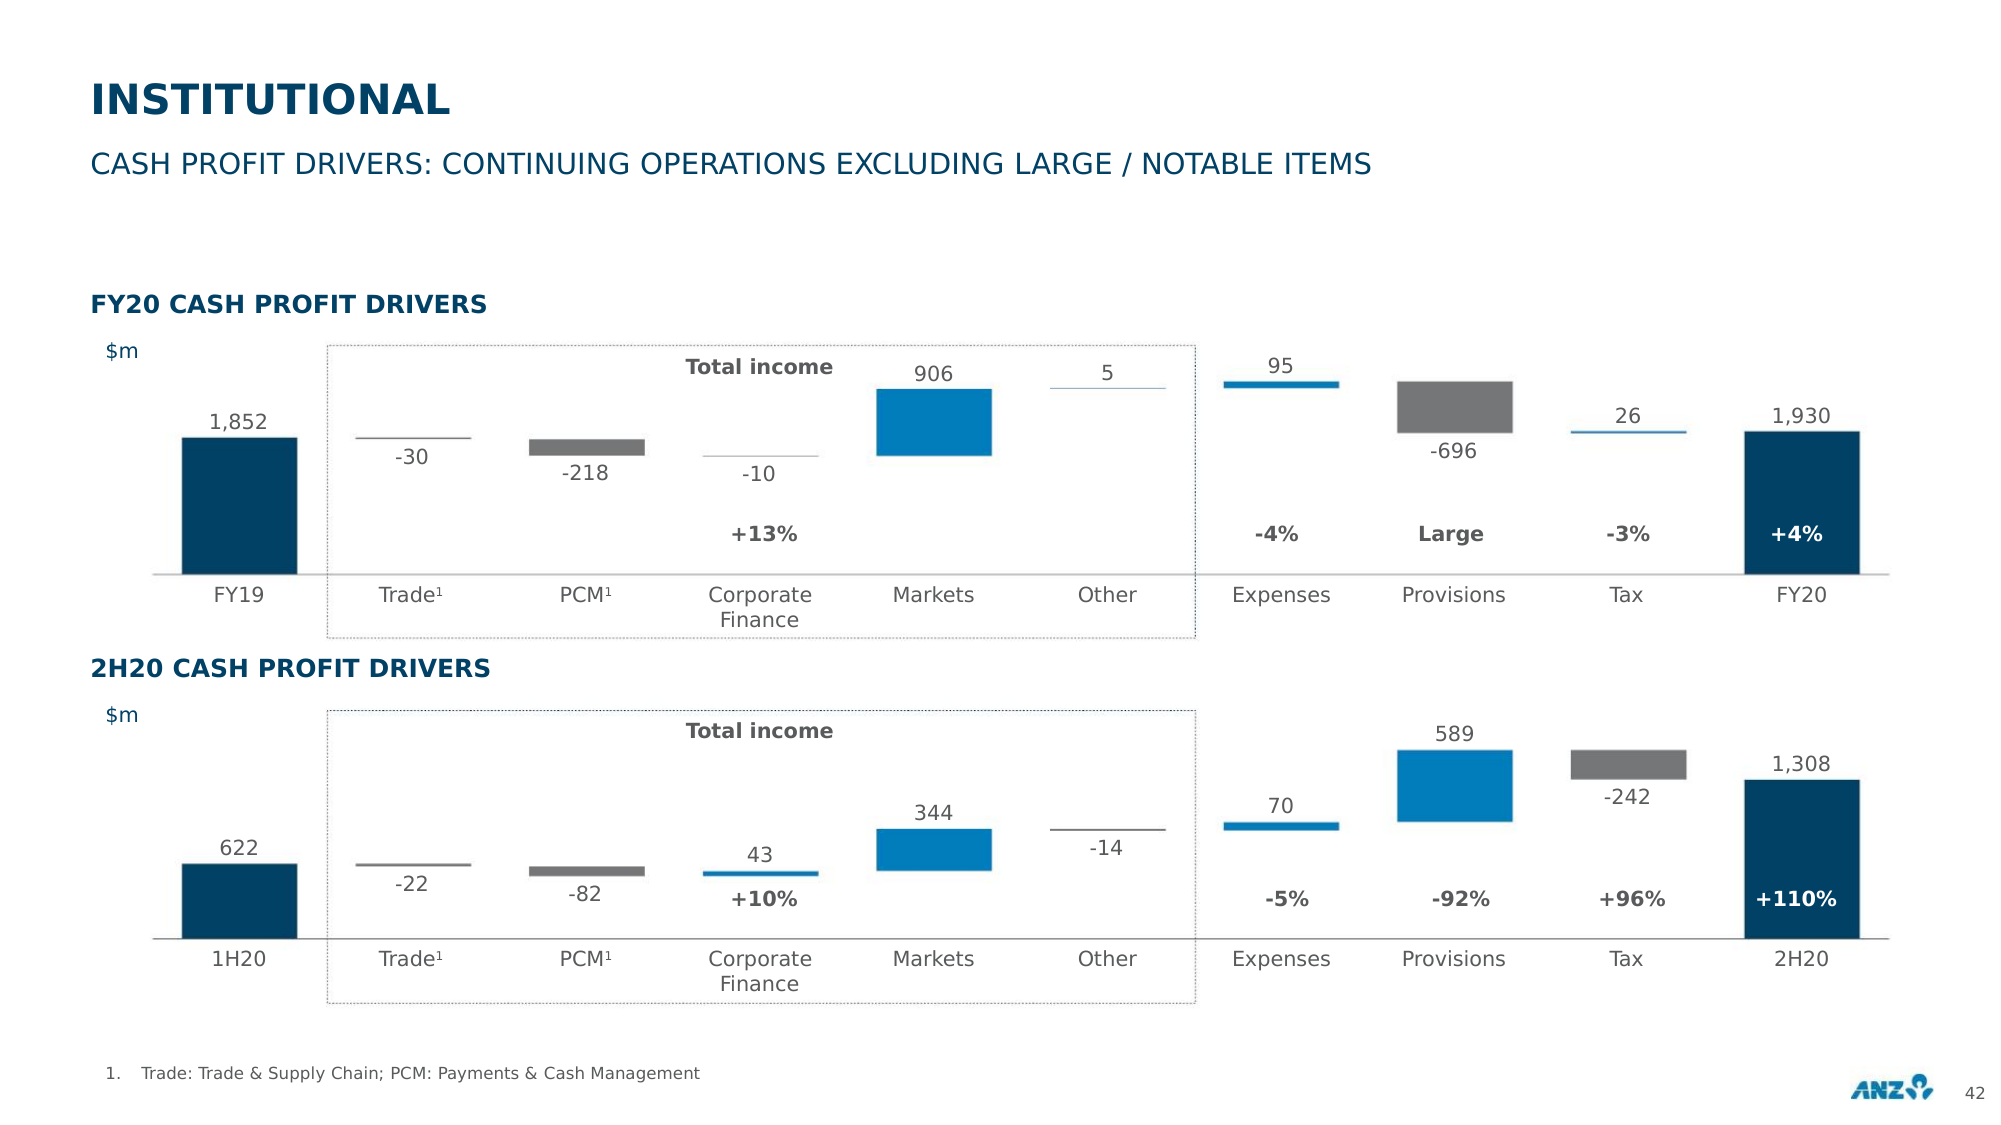

INSTITUTIONAL
CASH PROFIT DRIVERS: CONTINUING OPERATIONS EXCLUDING LARGE / NOTABLE ITEMS
FY20 CASH PROFIT DRIVERS
$m
95
Total income
5
906
1,930
26
1,852
-696
-30
-218
PCM1
-10
+13%
-4%
Large
-3%
+4%
FY19
Trade1
Corporate
Finance
Markets
Other
Expenses
Provisions
Tax
FY20
2H20 CASH PROFIT DRIVERS
$m
Total income
589
1,308
-242
70
344
622
-14
43
-22
-82
+10%
-5%
-92%
+96%
+110%
1H20
Trade1
PCM1
Corporate
Finance
Markets
Other
Expenses
Provisions
Tax
2H20
1. Trade: Trade & Supply Chain; PCM: Payments & Cash Management
42